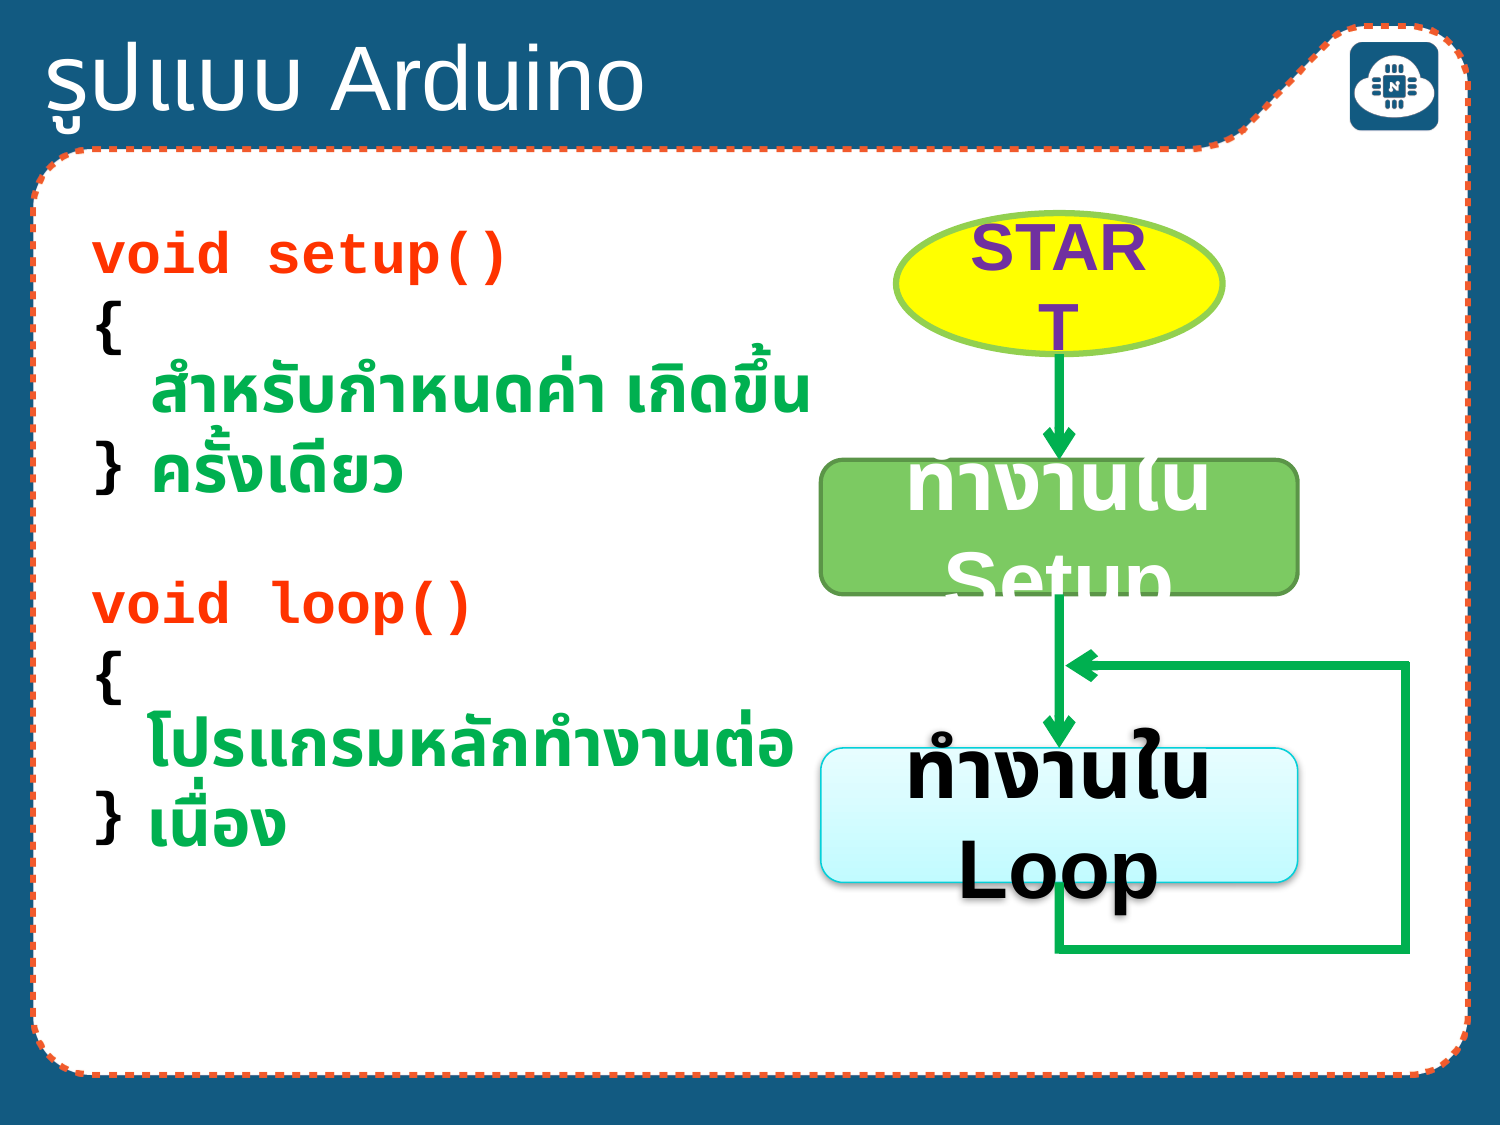

รูปแบบ Arduino
void setup()
{

}

void loop()
{

}
START
ทำงานใน Setup
ทำงานใน Loop
สำหรับกำหนดค่า เกิดขึ้นครั้งเดียว
โปรแกรมหลักทำงานต่อเนื่อง